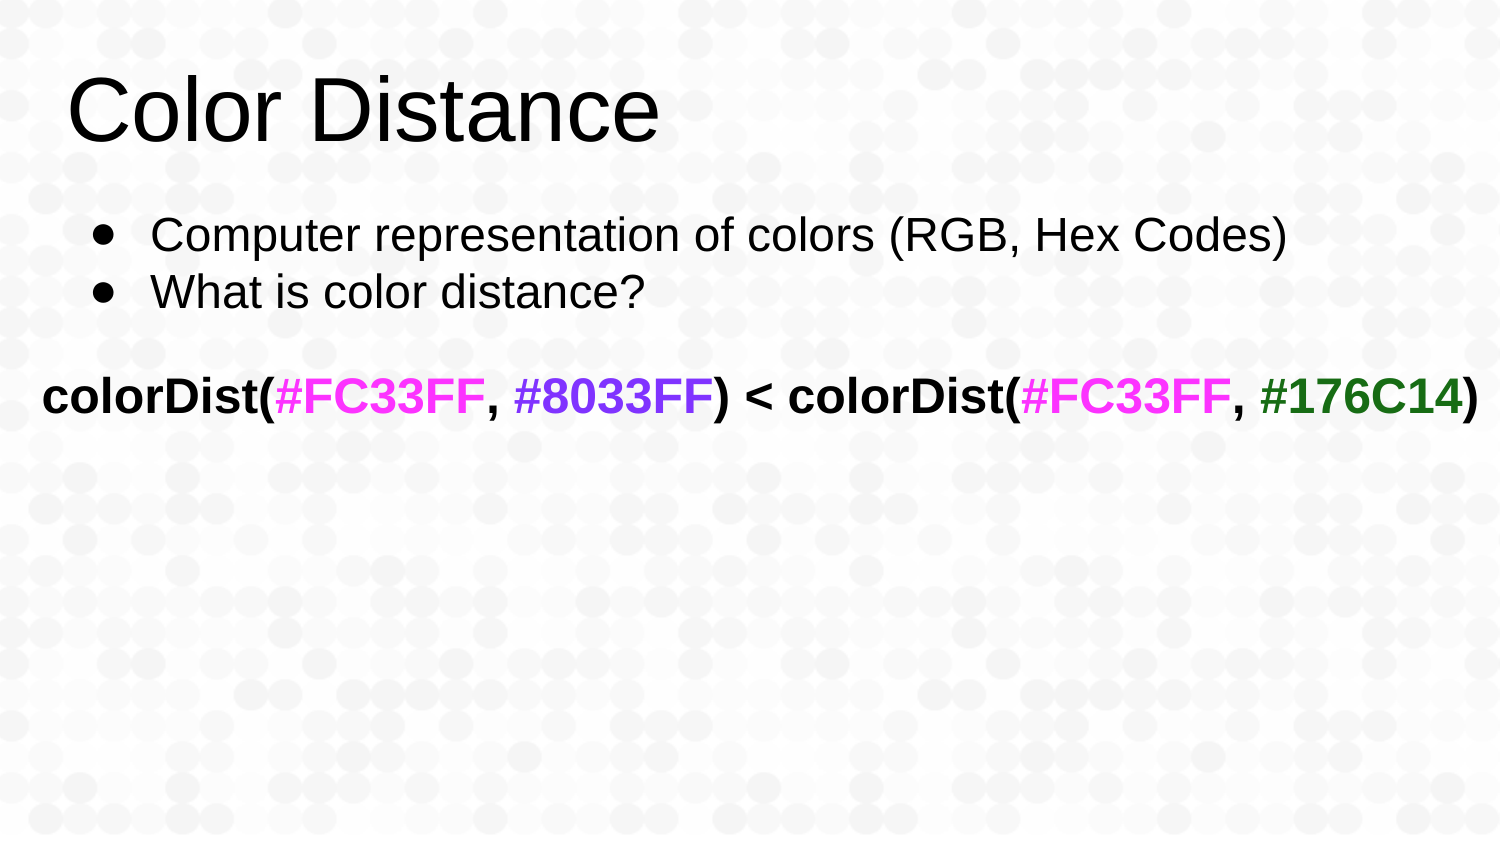

# Color Distance
Computer representation of colors (RGB, Hex Codes)
What is color distance?
colorDist(#FC33FF, #8033FF) < colorDist(#FC33FF, #176C14)